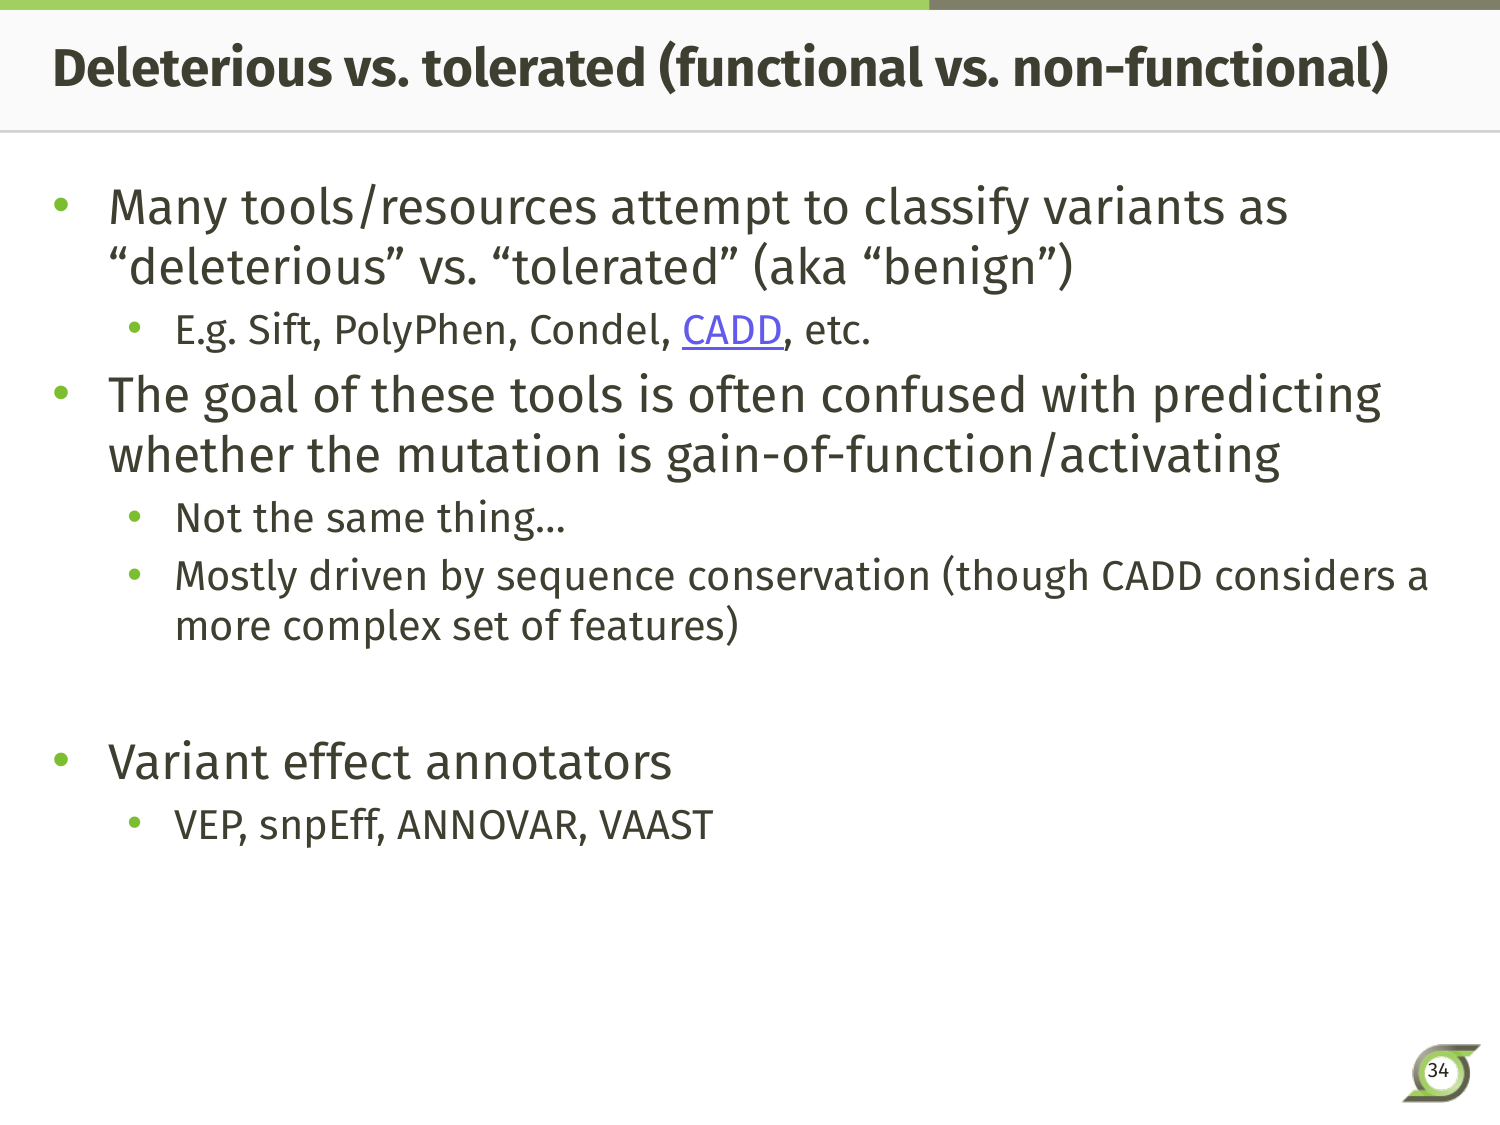

# Deleterious vs. tolerated (functional vs. non-functional)
Many tools/resources attempt to classify variants as “deleterious” vs. “tolerated” (aka “benign”)
E.g. Sift, PolyPhen, Condel, CADD, etc.
The goal of these tools is often confused with predicting whether the mutation is gain-of-function/activating
Not the same thing…
Mostly driven by sequence conservation (though CADD considers a more complex set of features)

Variant effect annotators
VEP, snpEff, ANNOVAR, VAAST